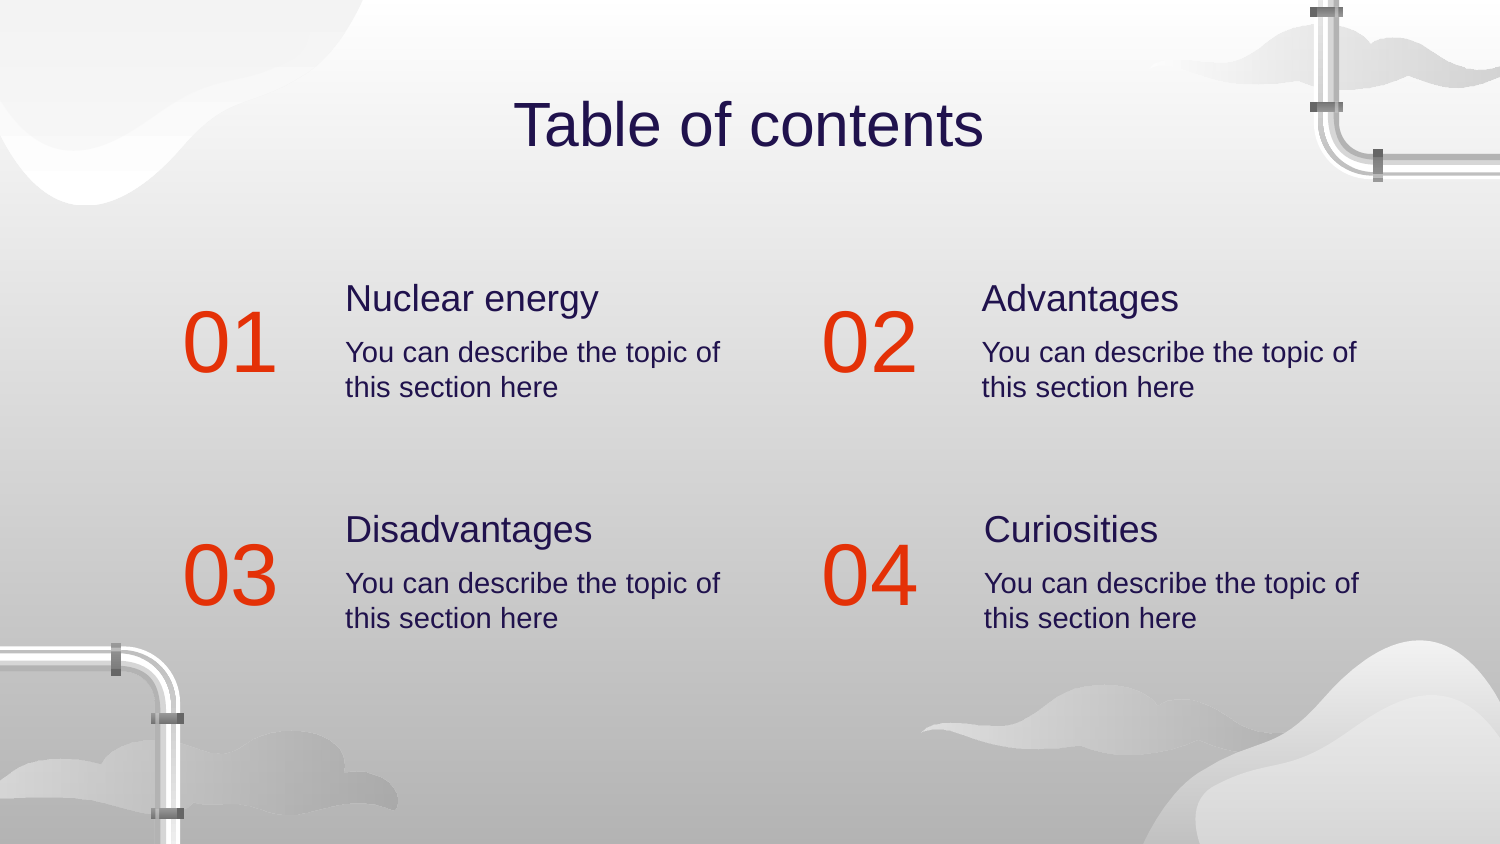

# Table of contents

Nuclear energy
Advantages
01
02
You can describe the topic of this section here
You can describe the topic of this section here
Disadvantages
Curiosities
03
04
You can describe the topic of this section here
You can describe the topic of this section here